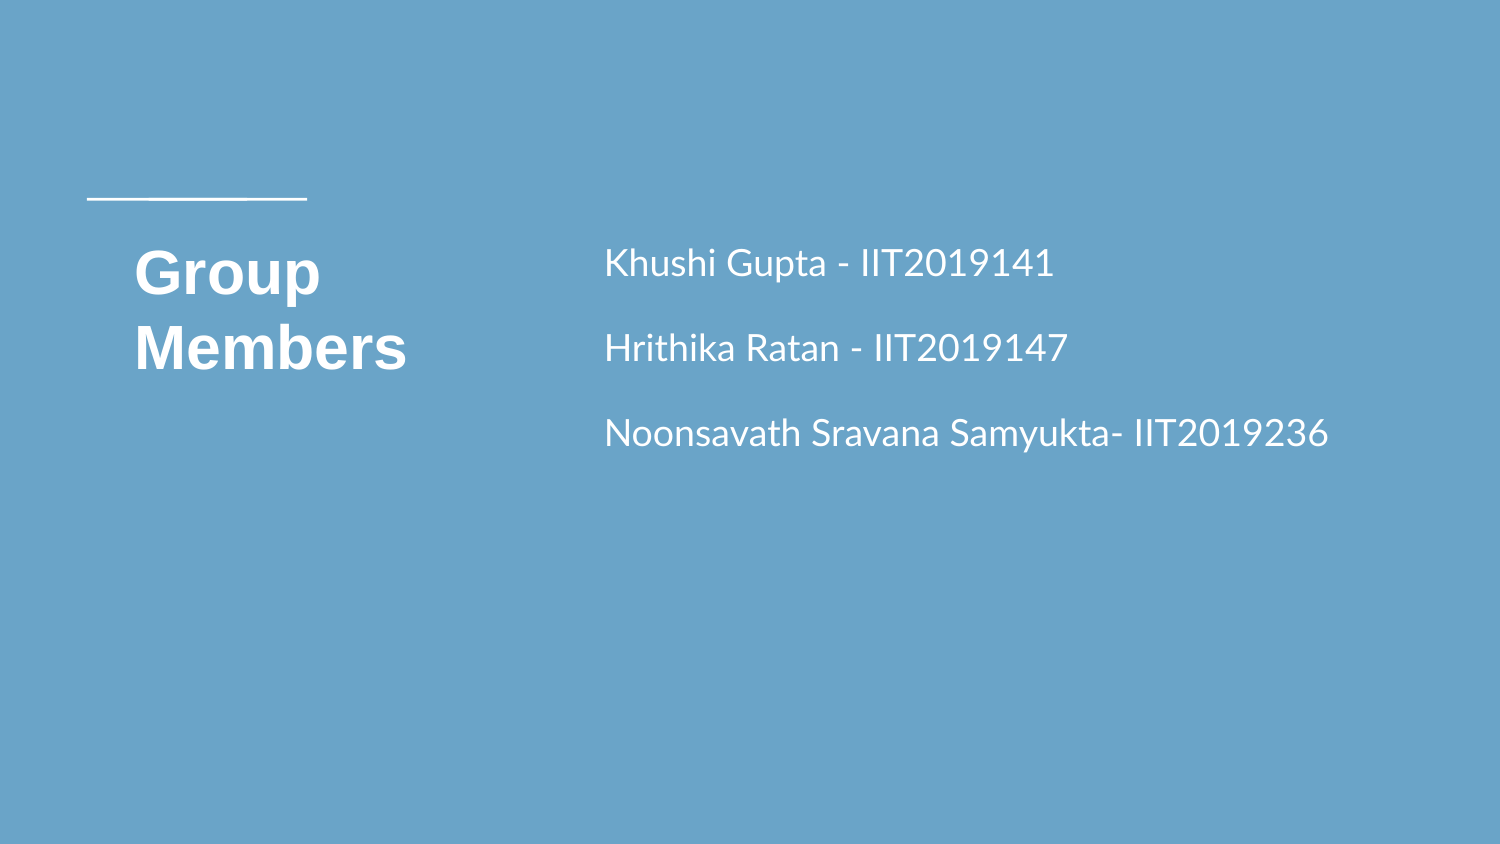

# Group Members
Khushi Gupta - IIT2019141
Hrithika Ratan - IIT2019147
Noonsavath Sravana Samyukta- IIT2019236